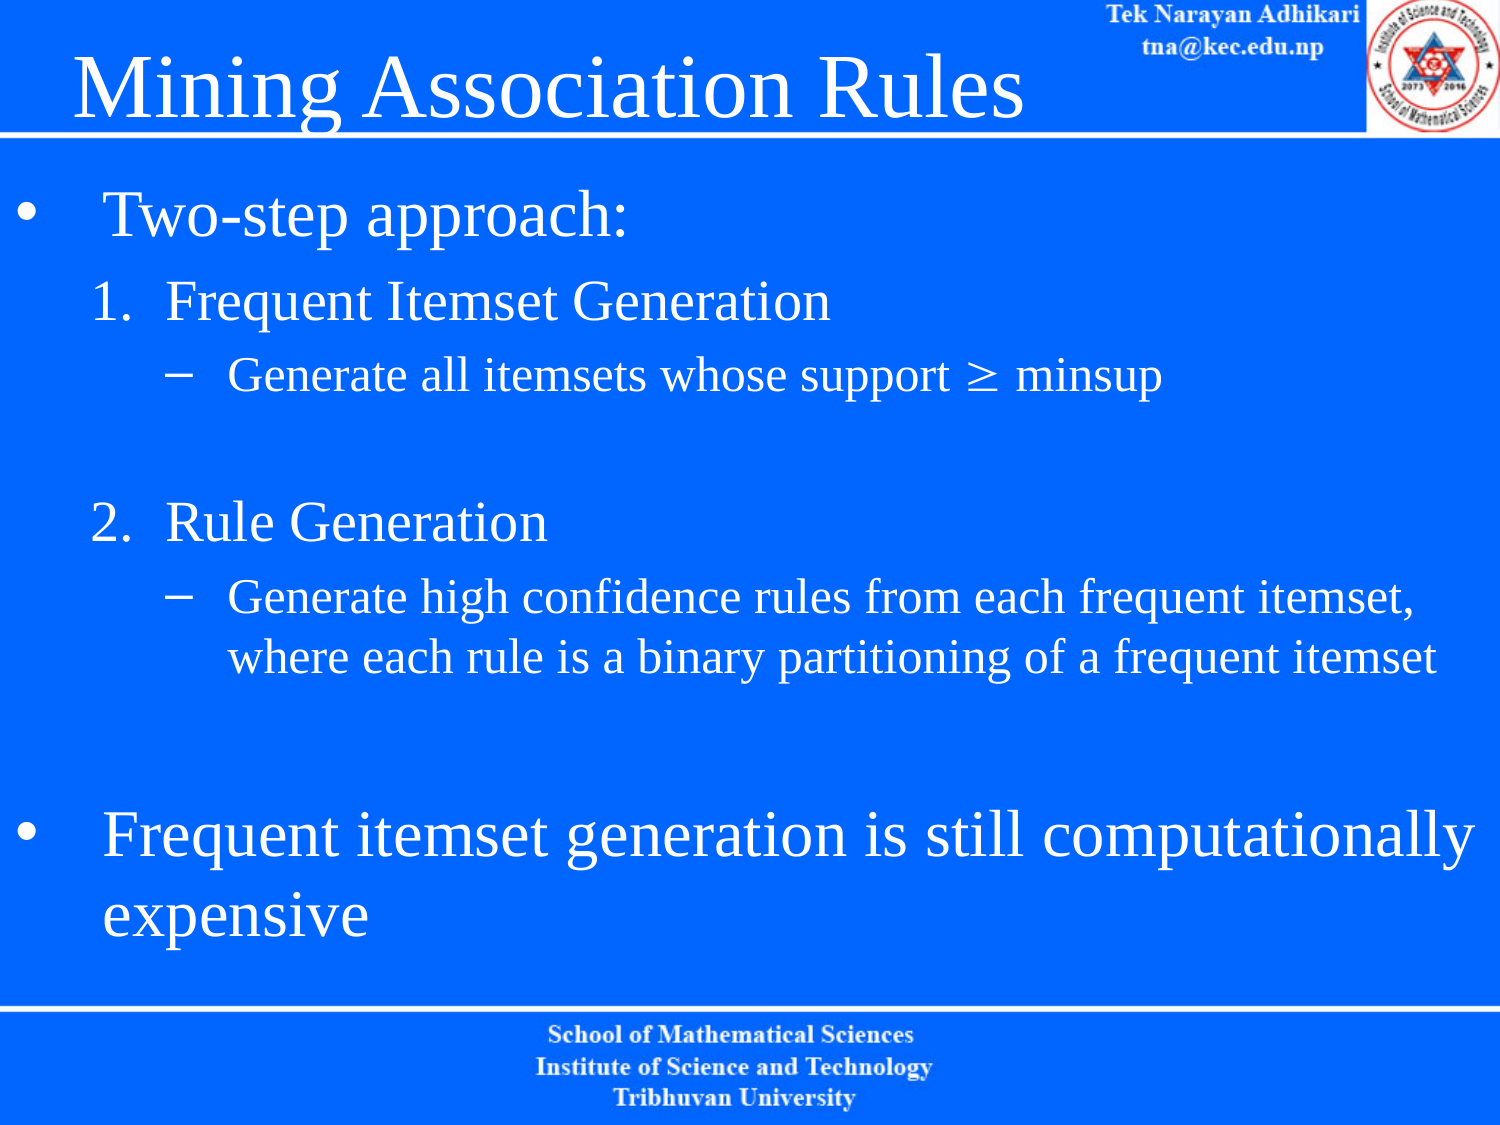

# Mining Association Rules
Two-step approach:
Frequent Itemset Generation
Generate all itemsets whose support ≥ minsup

Rule Generation
Generate high confidence rules from each frequent itemset, where each rule is a binary partitioning of a frequent itemset

Frequent itemset generation is still computationally expensive